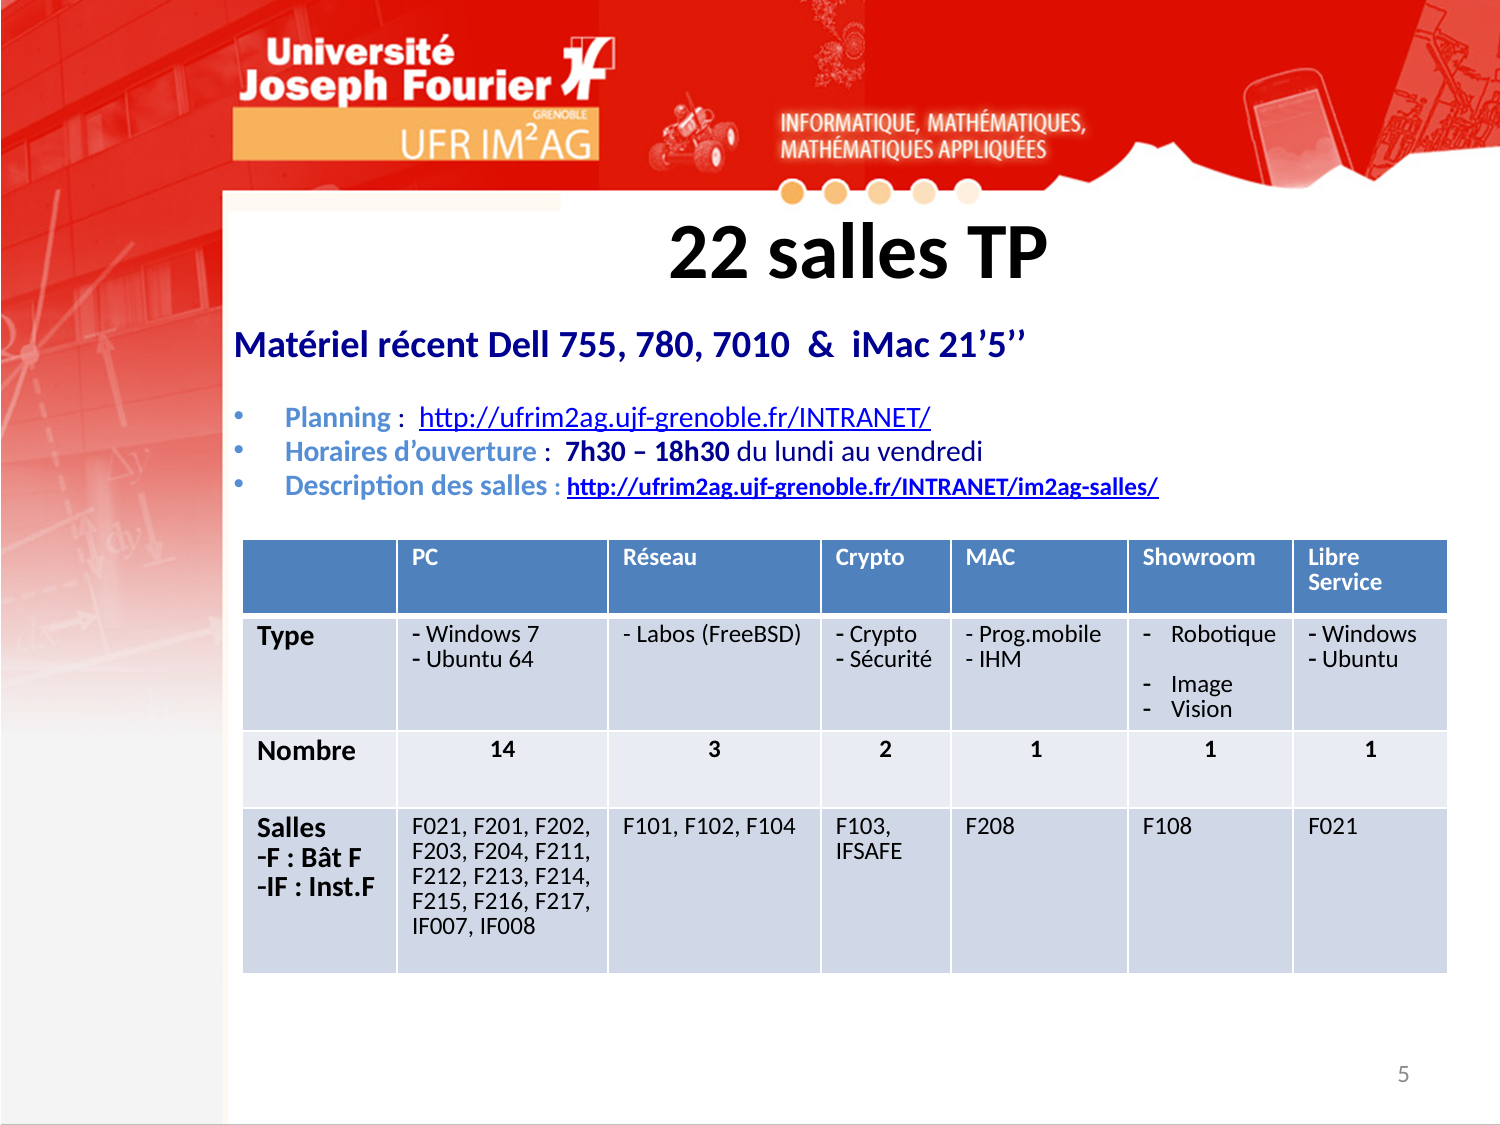

# 22 salles TP
Matériel récent Dell 755, 780, 7010  &  iMac 21’5’’

Planning :  http://ufrim2ag.ujf-grenoble.fr/INTRANET/
Horaires d’ouverture :  7h30 – 18h30 du lundi au vendredi
Description des salles : http://ufrim2ag.ujf-grenoble.fr/INTRANET/im2ag-salles/

|  | PC | Réseau | Crypto | MAC | Showroom | Libre Service |
| --- | --- | --- | --- | --- | --- | --- |
| Type | Windows 7 Ubuntu 64 | - Labos (FreeBSD) | Crypto Sécurité | - Prog.mobile - IHM | Robotique Image Vision | Windows Ubuntu |
| Nombre | 14 | 3 | 2 | 1 | 1 | 1 |
| Salles F : Bât F IF : Inst.F | F021, F201, F202, F203, F204, F211, F212, F213, F214, F215, F216, F217, IF007, IF008 | F101, F102, F104 | F103, IFSAFE | F208 | F108 | F021 |
5